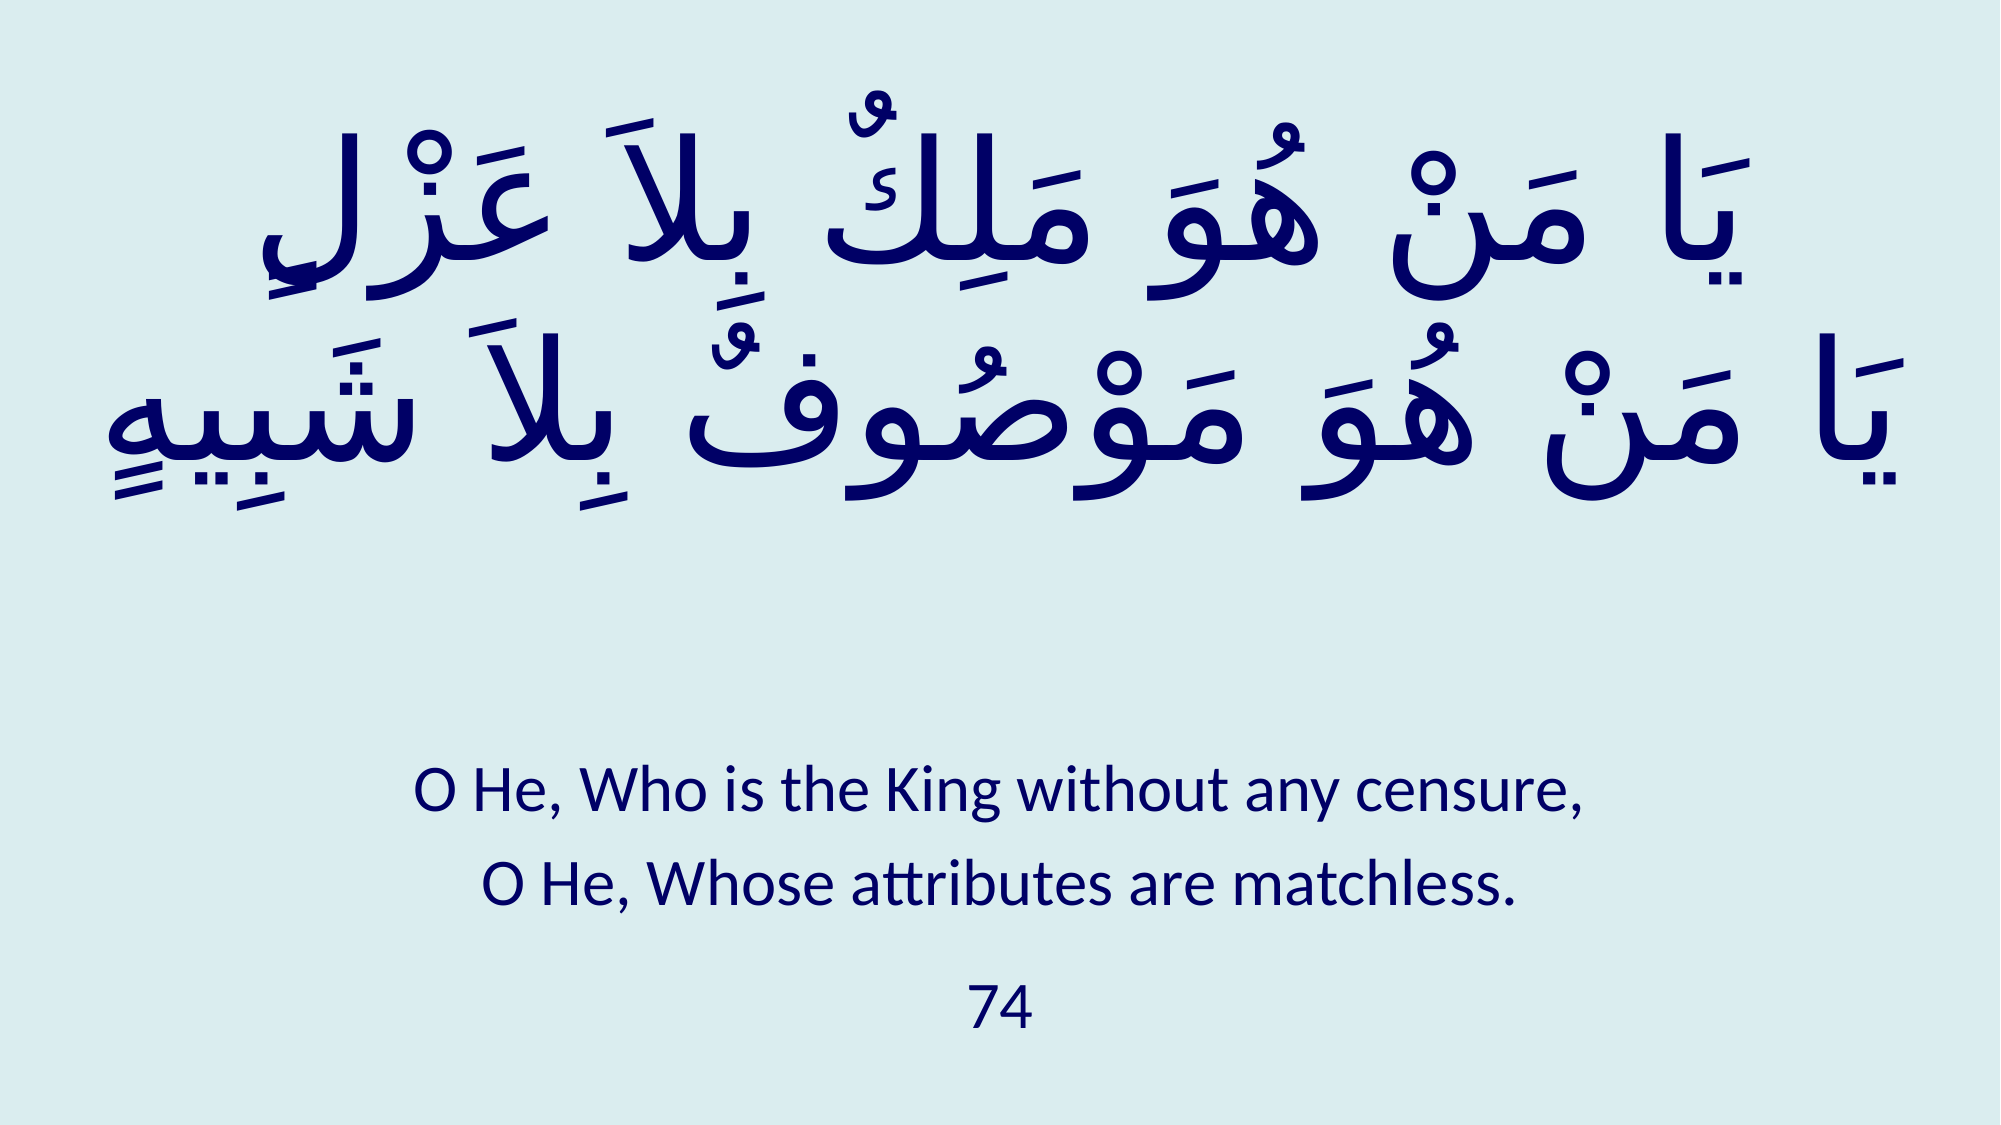

# يَا مَنْ هُوَ مَلِكٌ بِلاَ عَزْلٍ يَا مَنْ هُوَ مَوْصُوفٌ بِلاَ شَبِيهٍ
O He, Who is the King without any censure,
O He, Whose attributes are matchless.
74